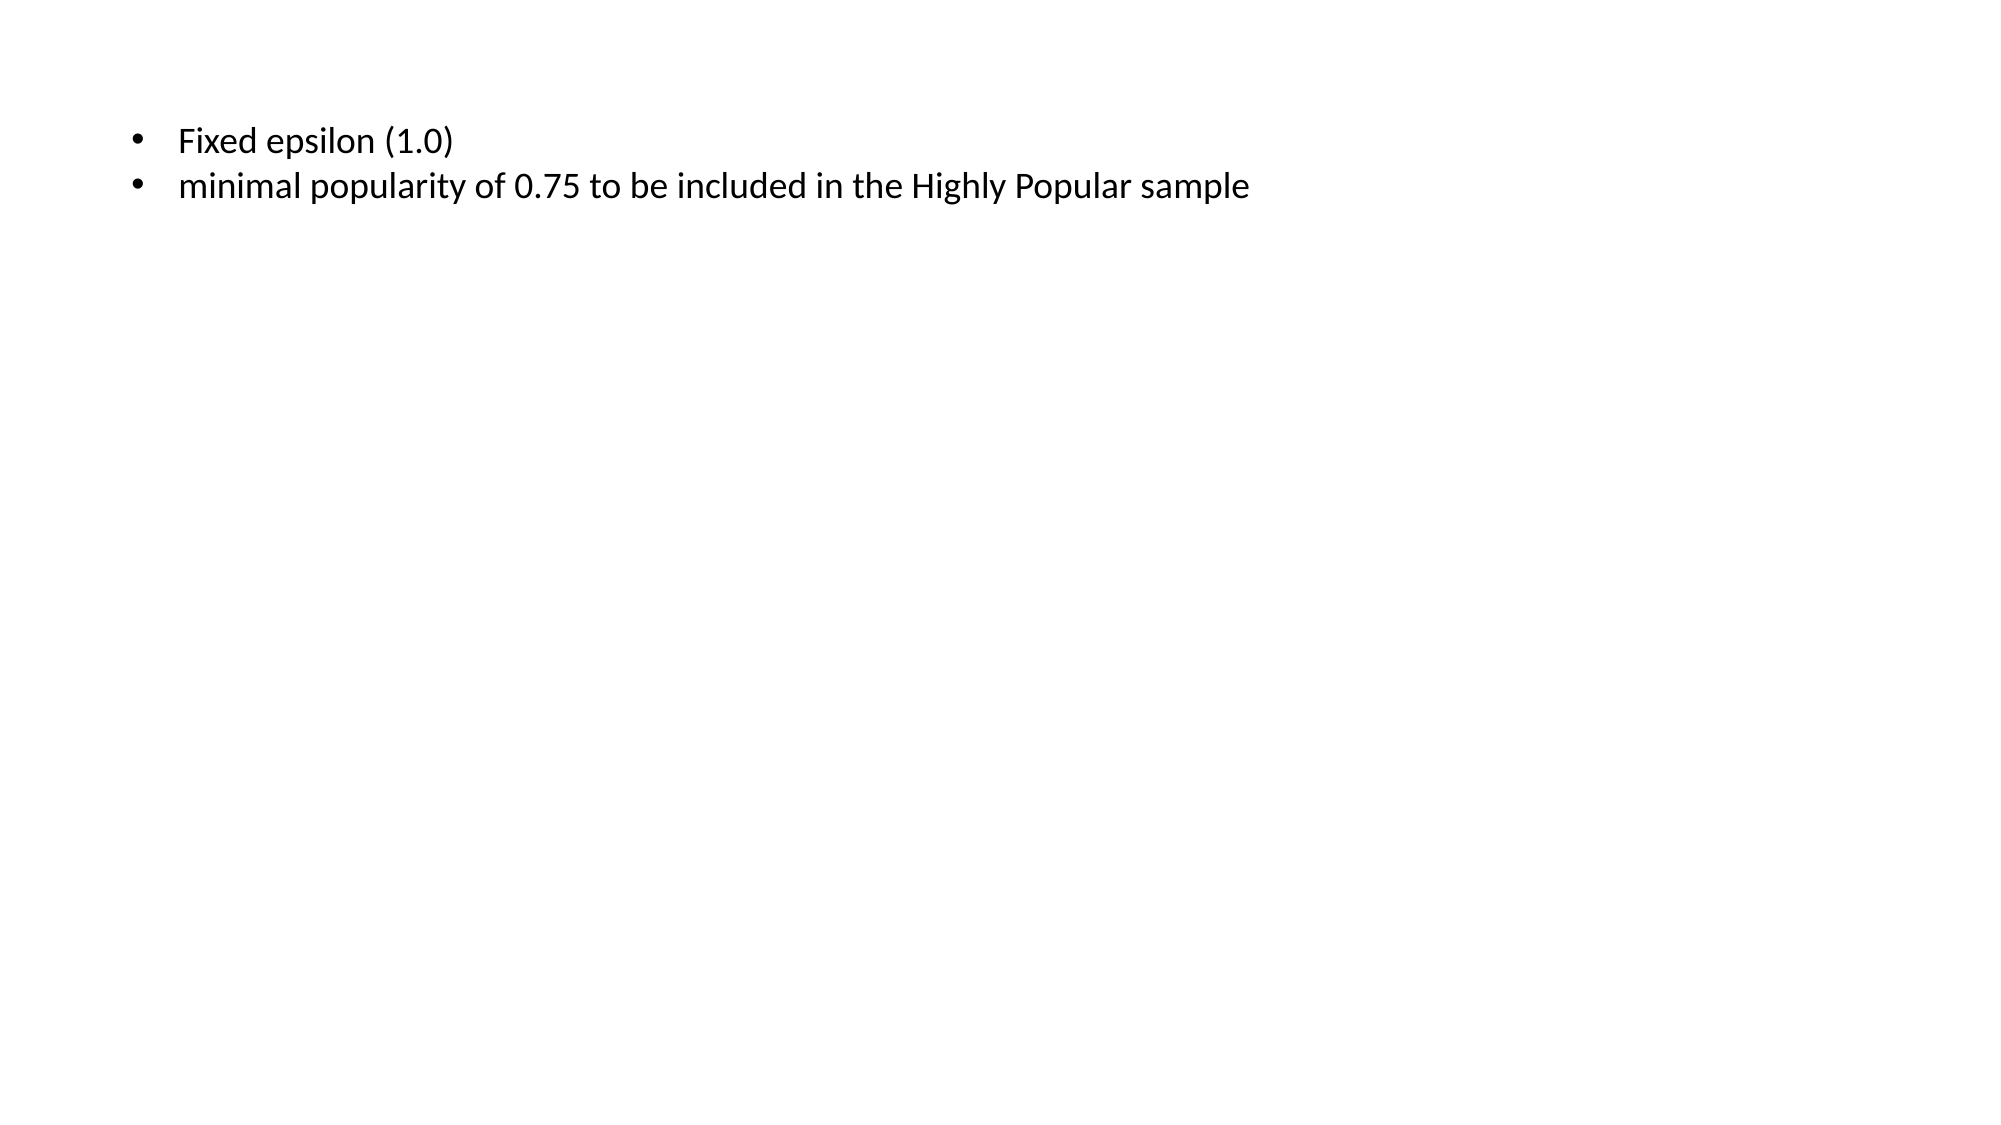

Fixed epsilon (1.0)
minimal popularity of 0.75 to be included in the Highly Popular sample